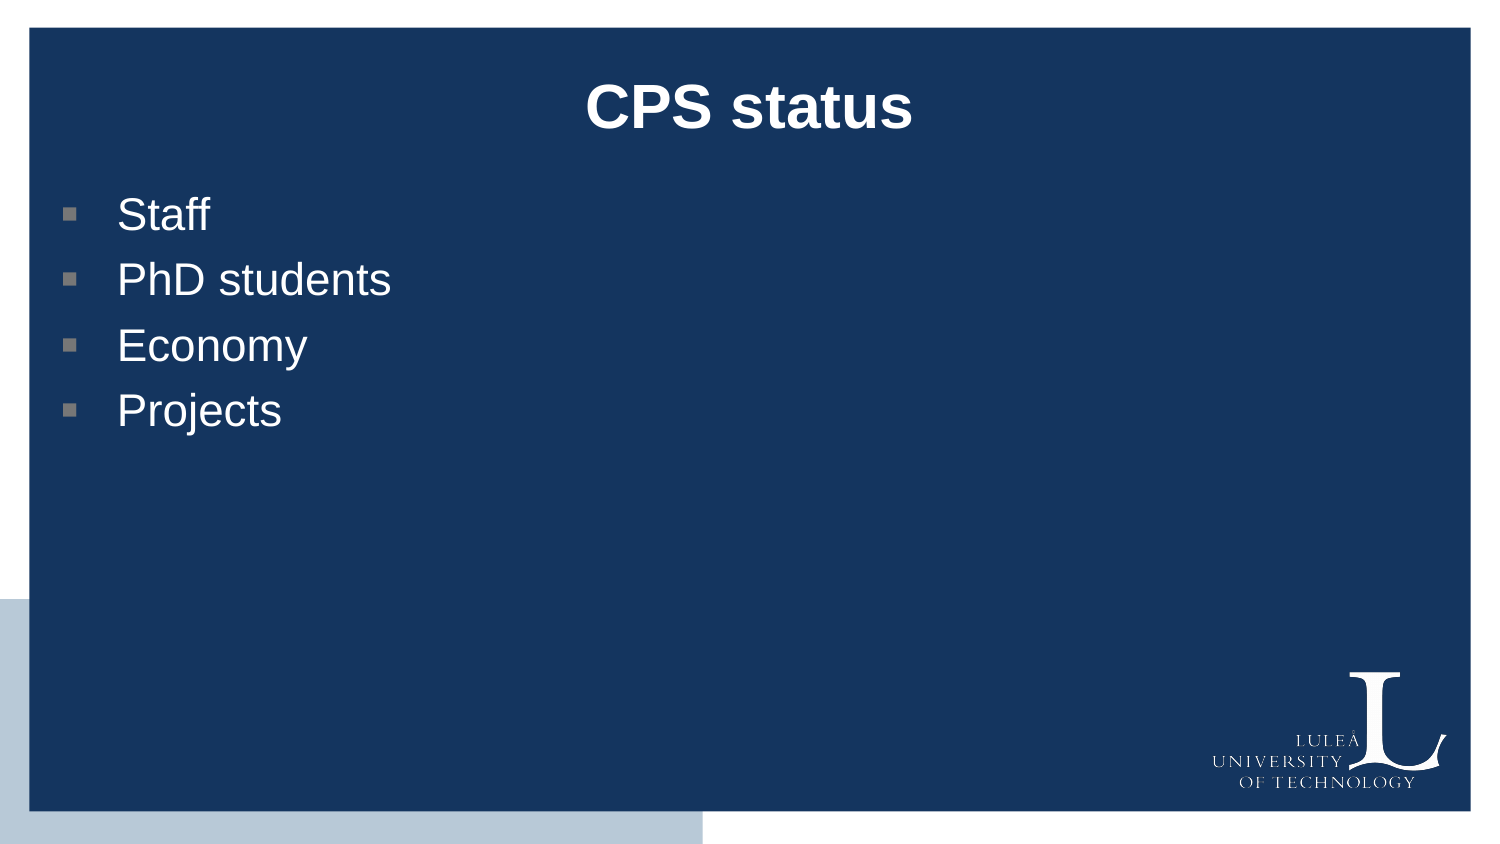

# CPS status
Staff
PhD students
Economy
Projects
4